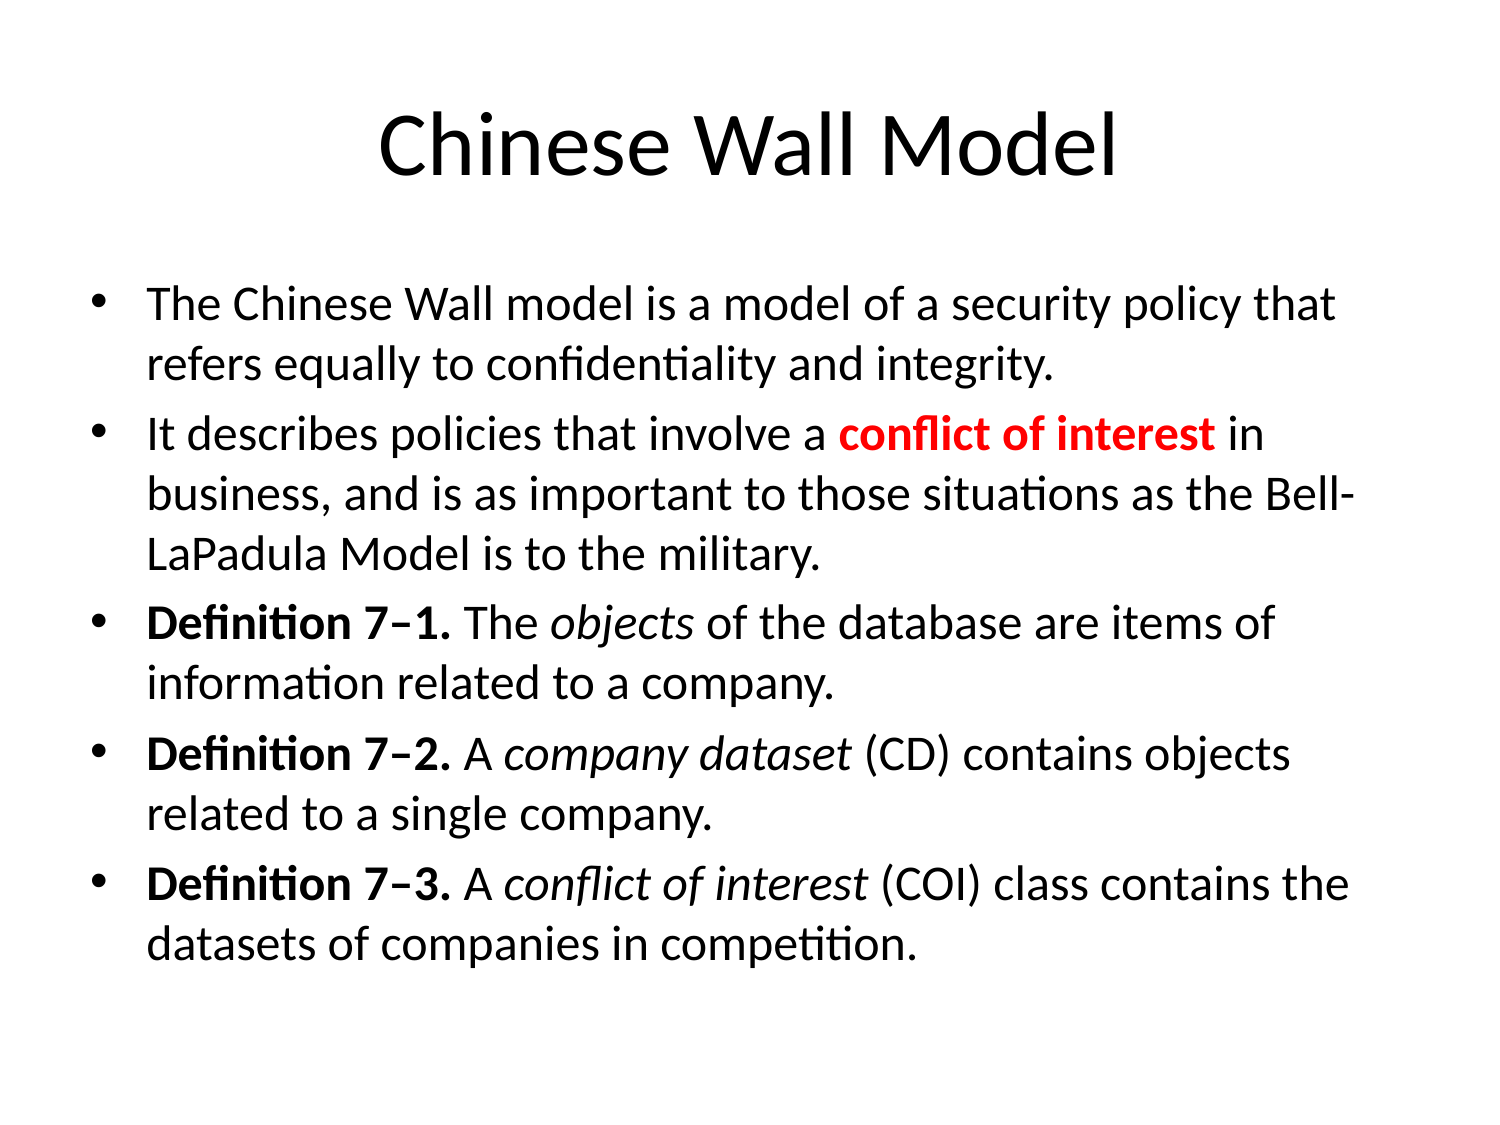

# Chinese Wall Model
The Chinese Wall model is a model of a security policy that refers equally to confidentiality and integrity.
It describes policies that involve a conflict of interest in business, and is as important to those situations as the Bell-LaPadula Model is to the military.
Definition 7–1. The objects of the database are items of information related to a company.
Definition 7–2. A company dataset (CD) contains objects related to a single company.
Definition 7–3. A conflict of interest (COI) class contains the datasets of companies in competition.